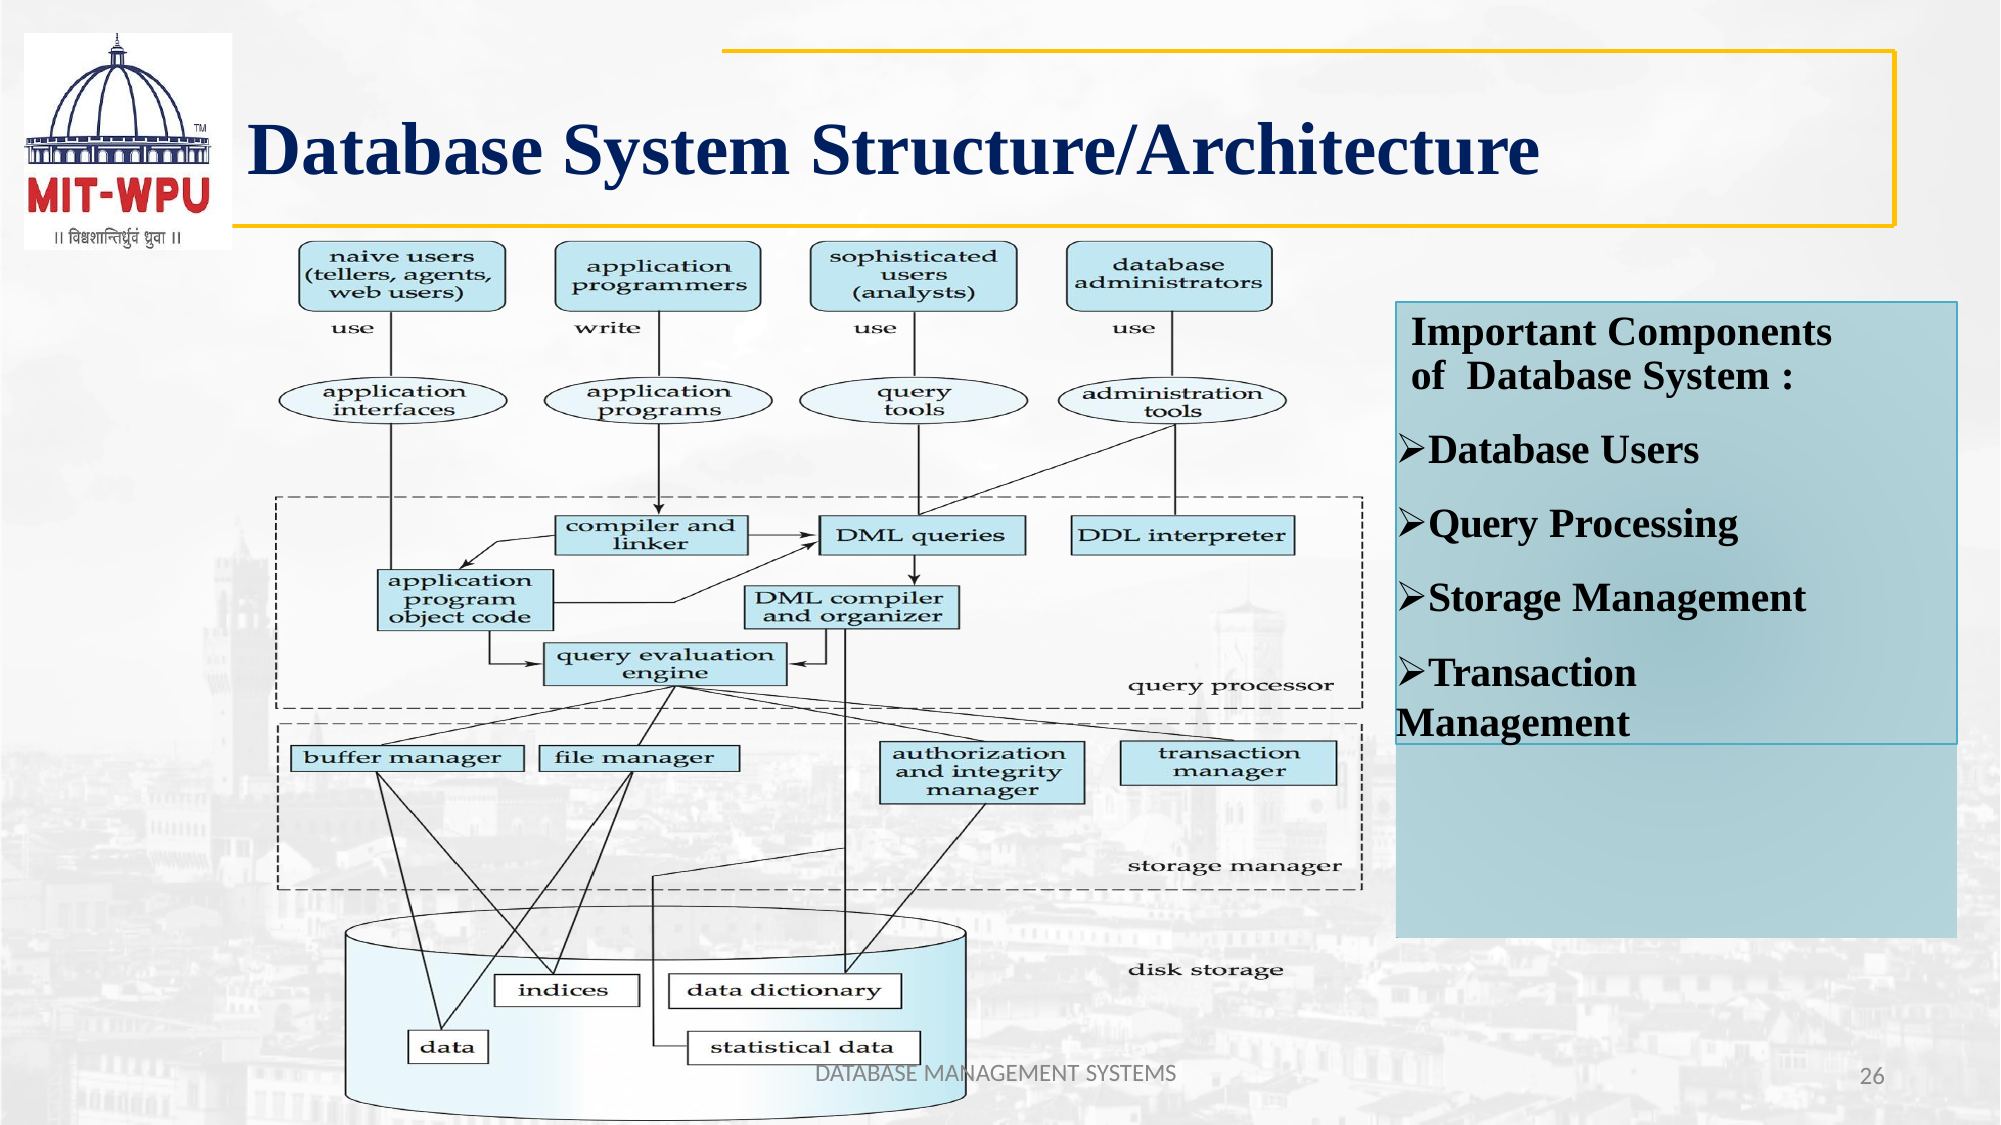

# Database System Structure/Architecture

Important Components of  Database System :
⮚Database Users
⮚Query Processing
⮚Storage Management
⮚Transaction Management
DATABASE MANAGEMENT SYSTEMS
26